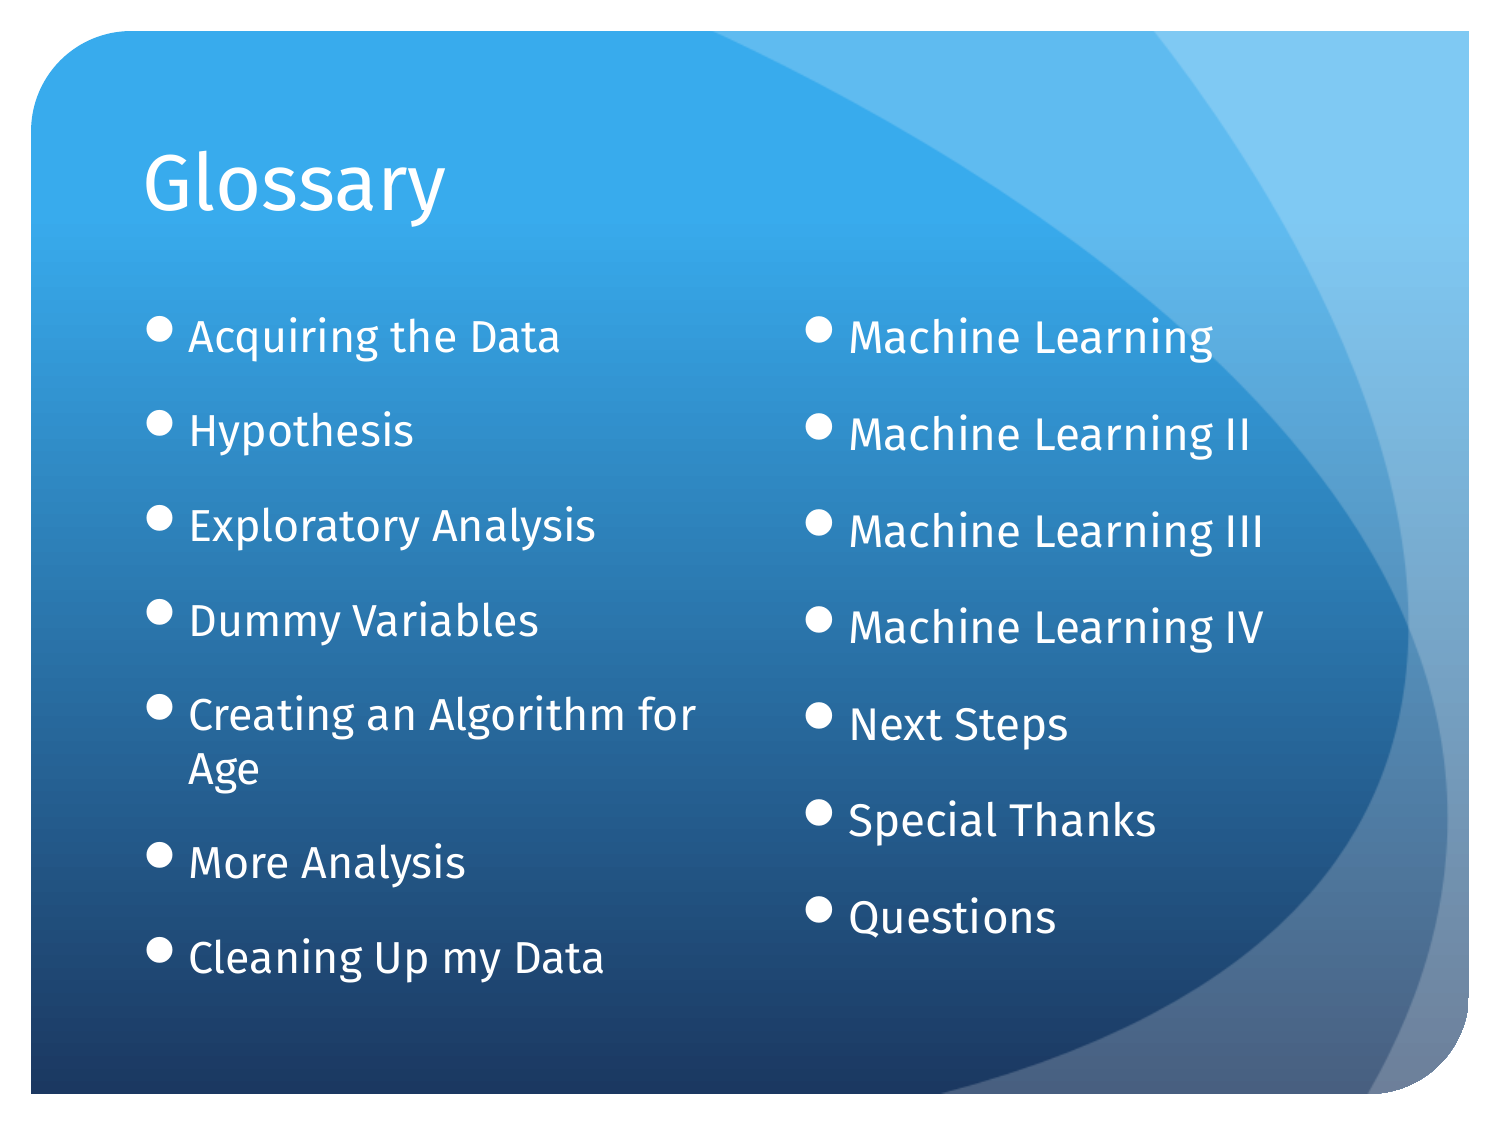

# Glossary
Acquiring the Data
Hypothesis
Exploratory Analysis
Dummy Variables
Creating an Algorithm for Age
More Analysis
Cleaning Up my Data
Machine Learning
Machine Learning II
Machine Learning III
Machine Learning IV
Next Steps
Special Thanks
Questions